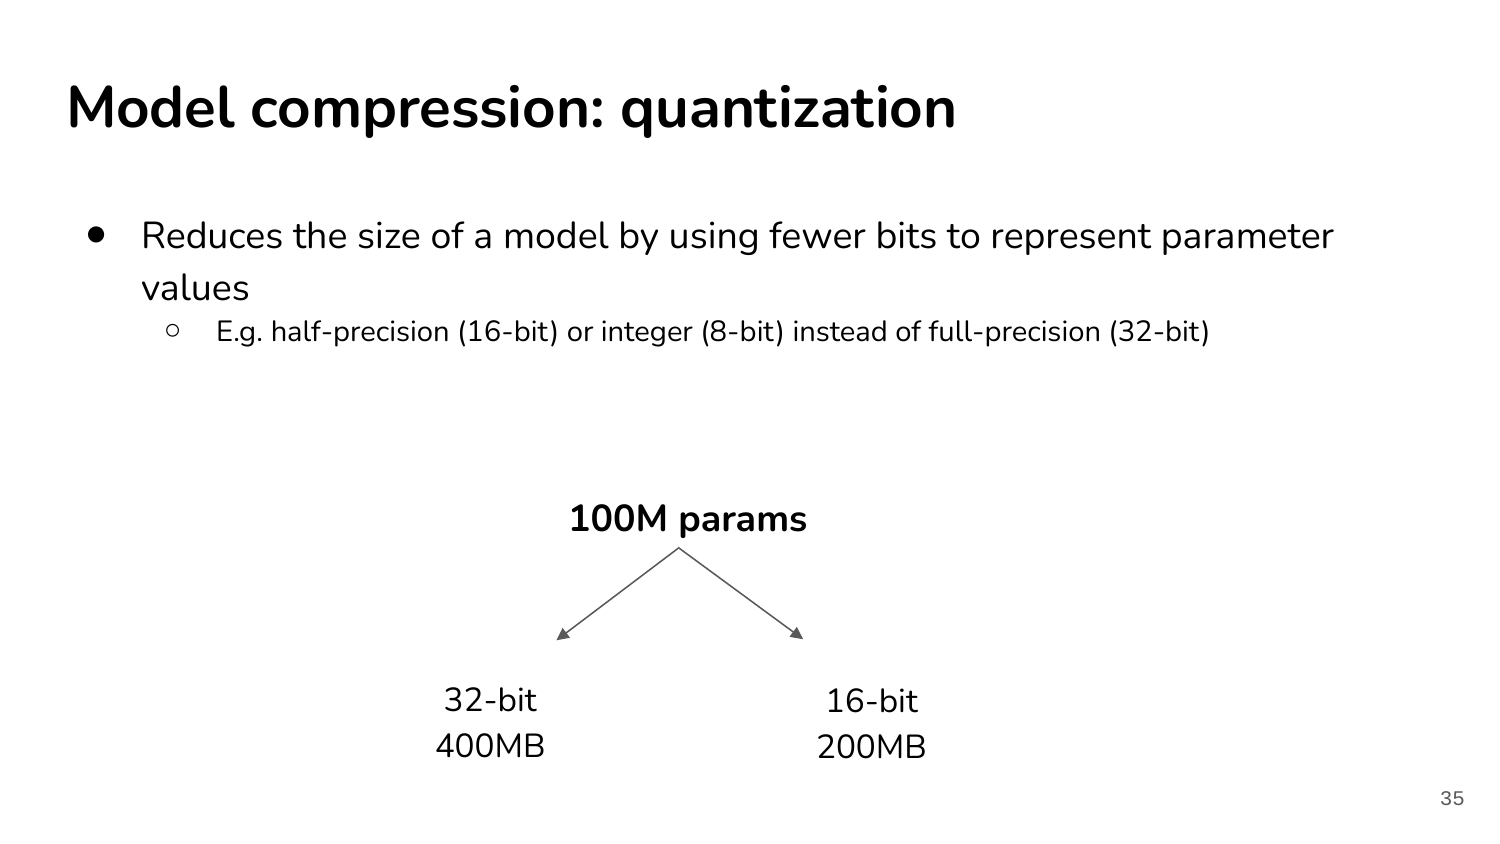

# Model compression: quantization
Reduces the size of a model by using fewer bits to represent parameter values
E.g. half-precision (16-bit) or integer (8-bit) instead of full-precision (32-bit)

100M params
32-bit
400MB
16-bit
200MB
35